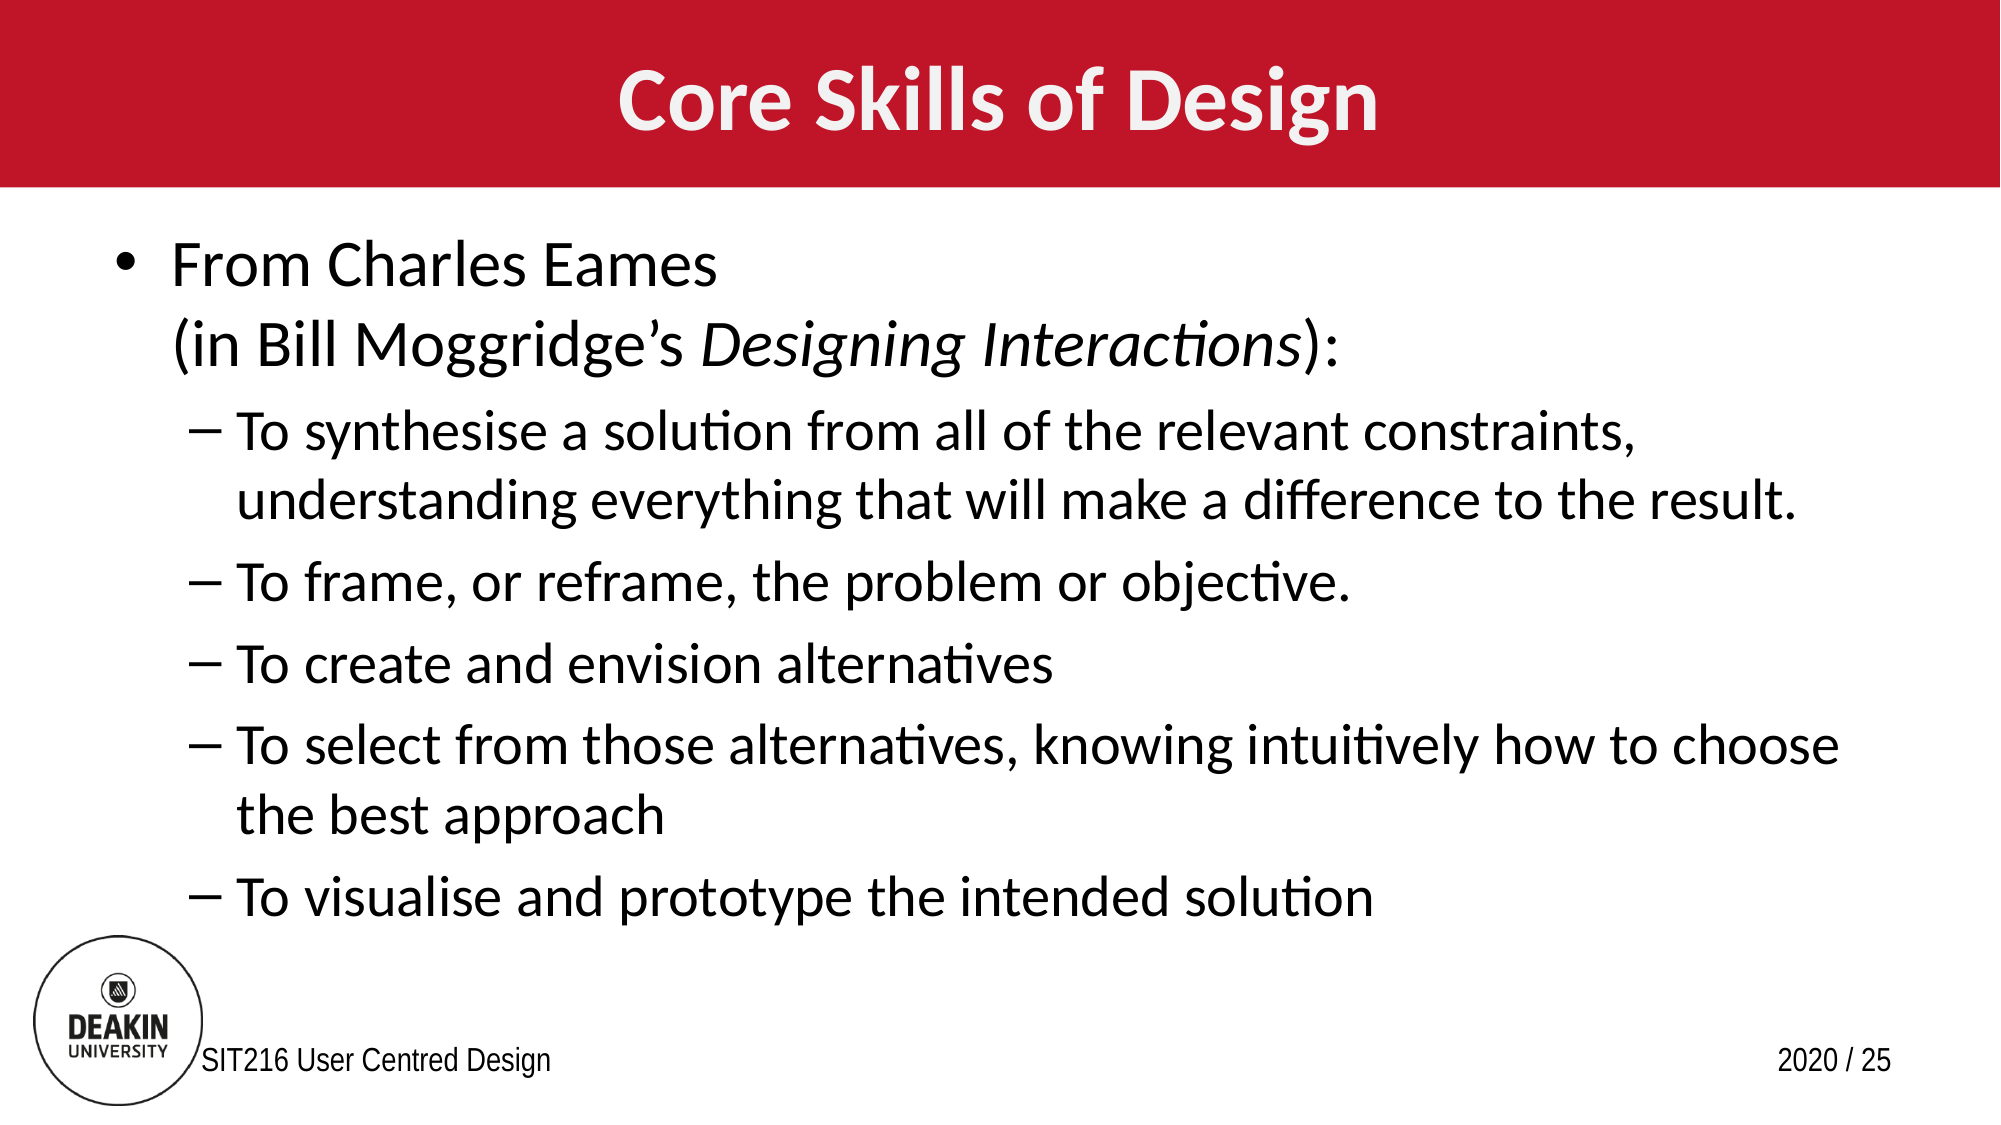

# Core Skills of Design
From Charles Eames
(in Bill Moggridge’s Designing Interactions):
To synthesise a solution from all of the relevant constraints, understanding everything that will make a difference to the result.
To frame, or reframe, the problem or objective.
To create and envision alternatives
To select from those alternatives, knowing intuitively how to choose the best approach
To visualise and prototype the intended solution